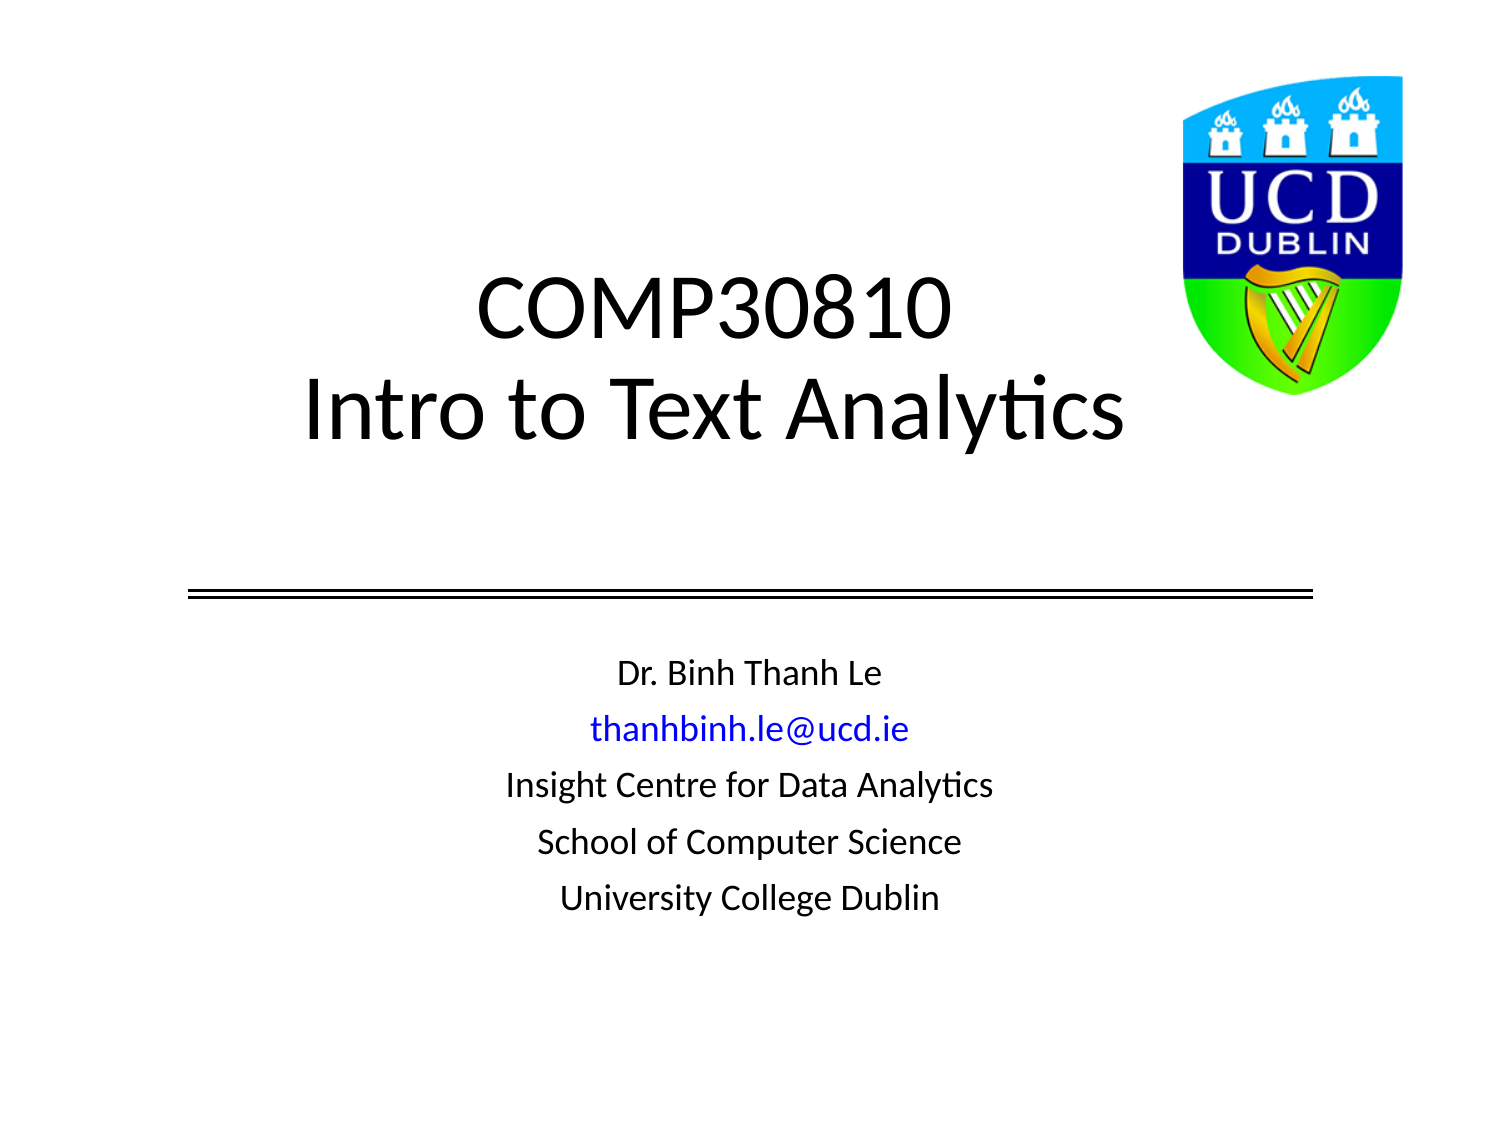

# COMP30810 Intro to Text Analytics
Dr. Binh Thanh Le
thanhbinh.le@ucd.ie
Insight Centre for Data Analytics
School of Computer Science
University College Dublin